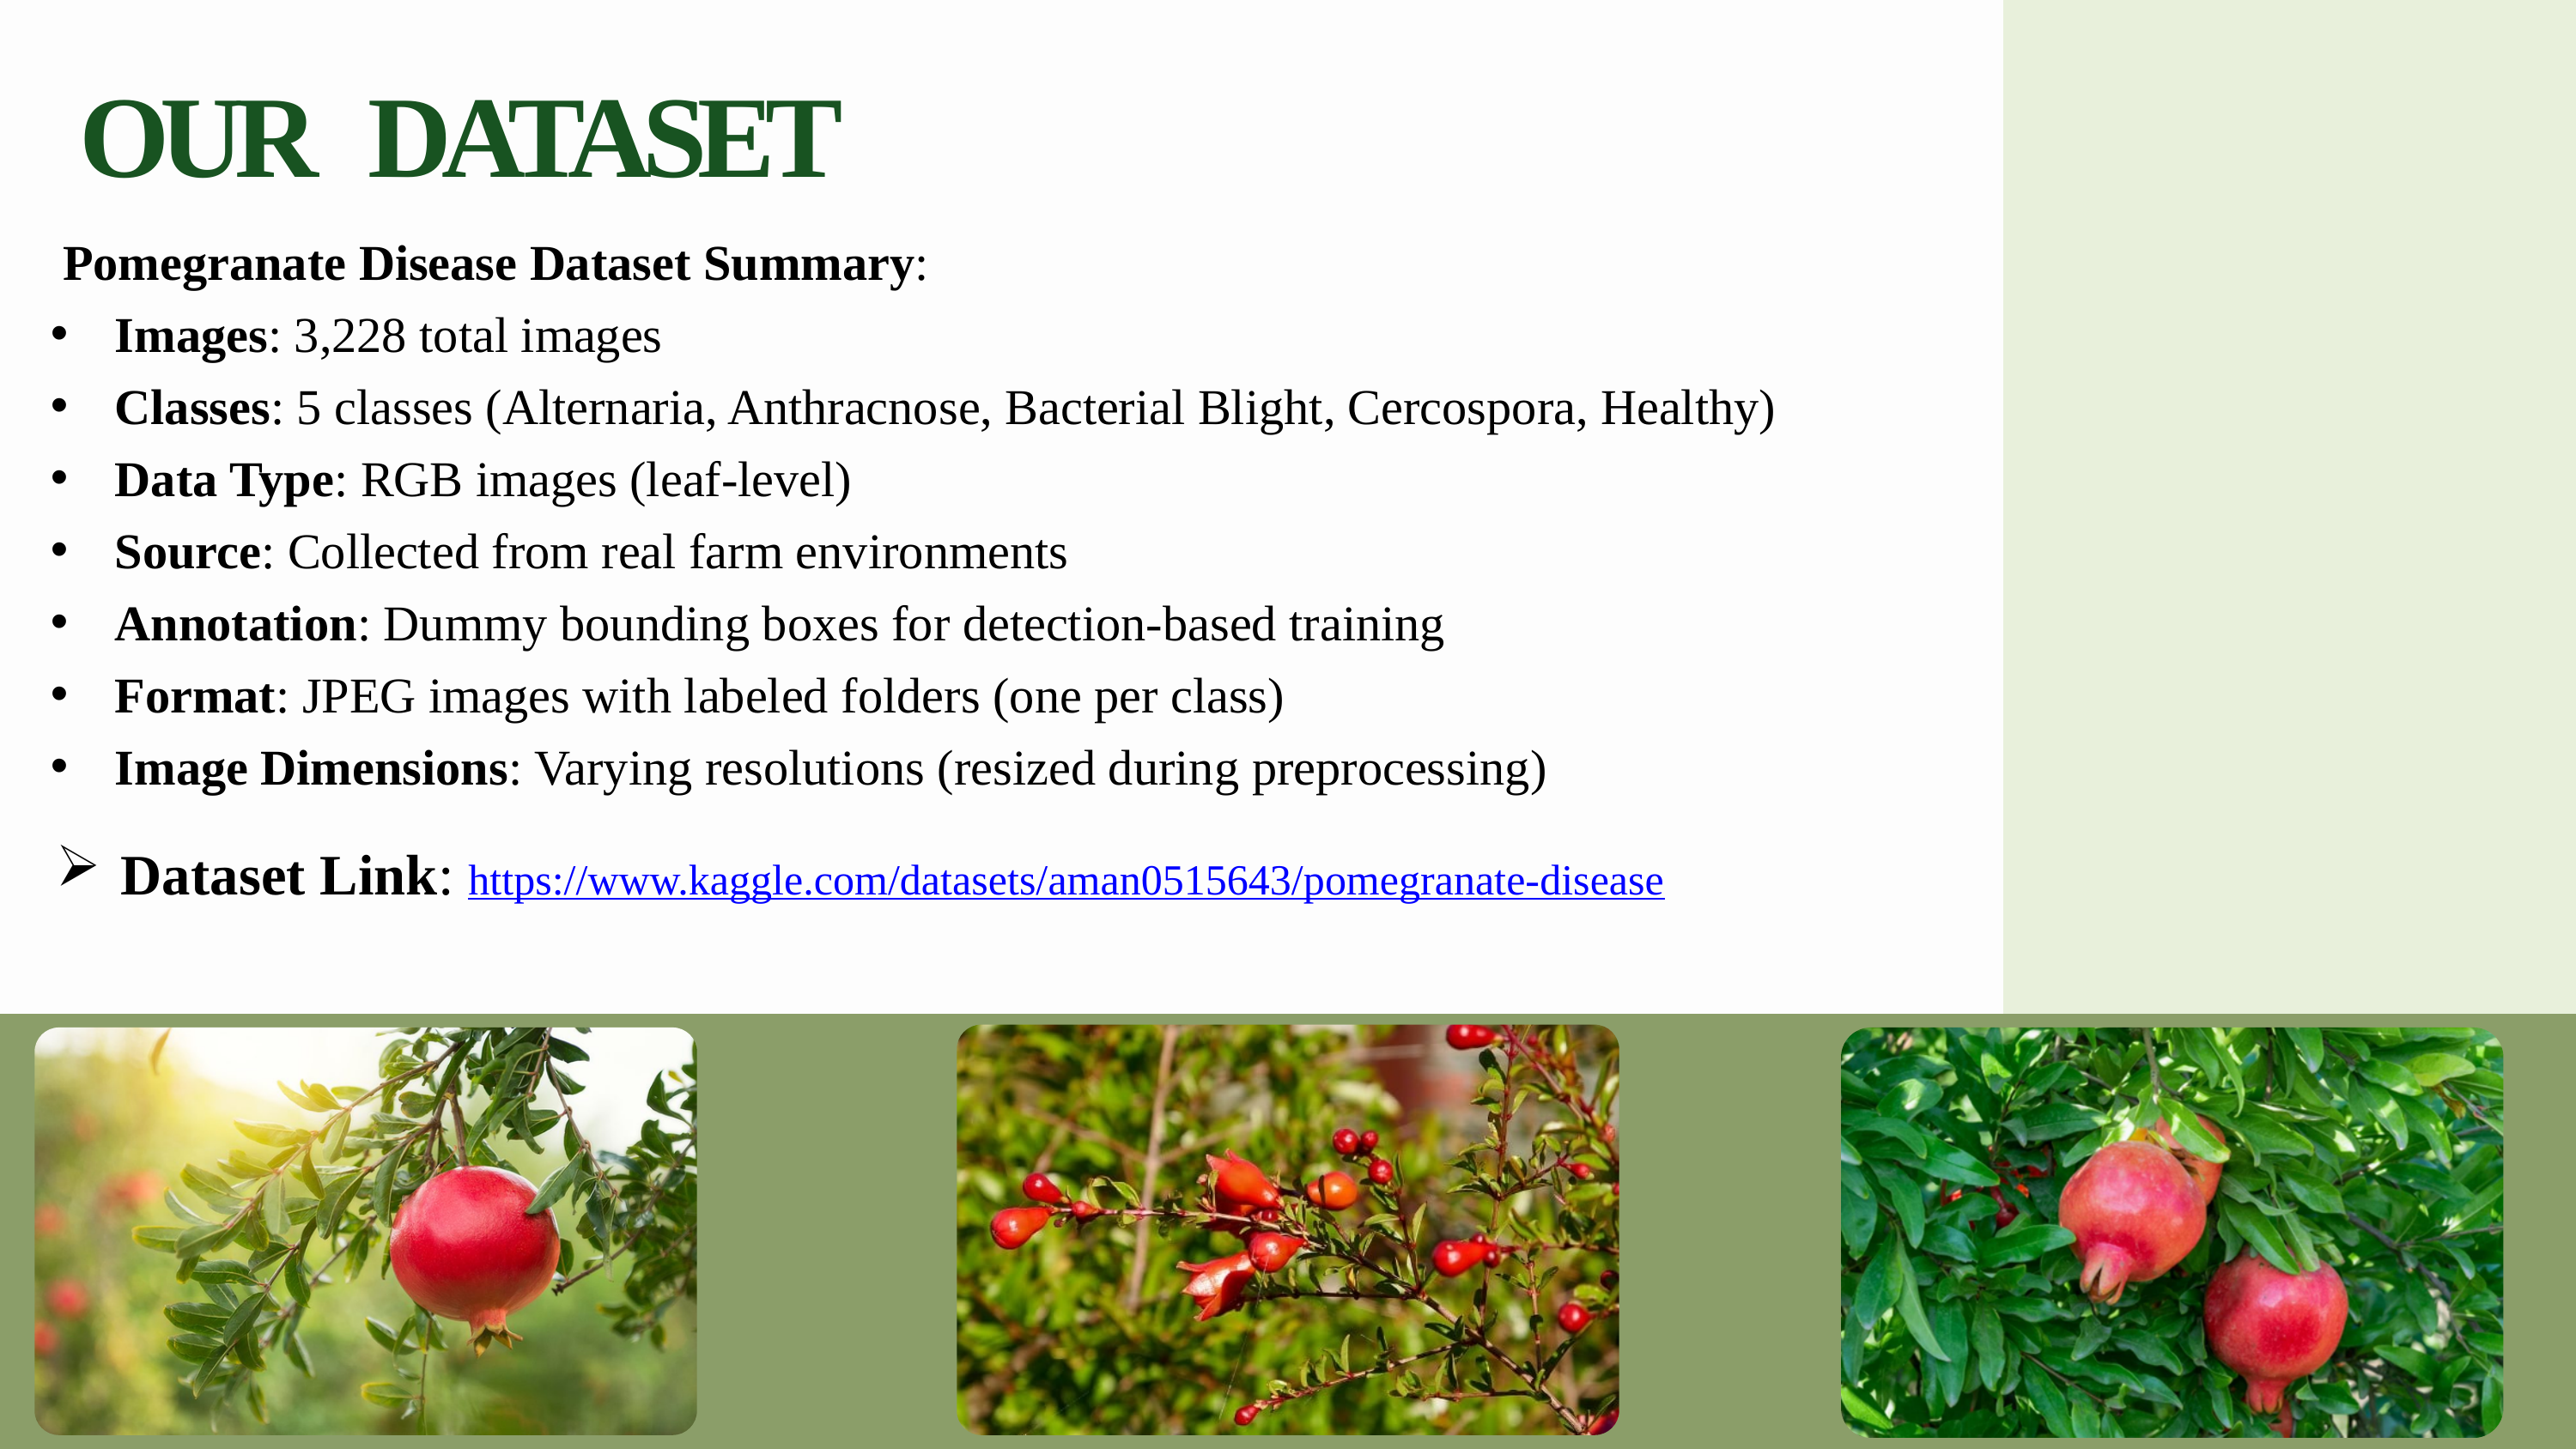

OUR  DATASET
 Pomegranate Disease Dataset Summary:
Images: 3,228 total images
Classes: 5 classes (Alternaria, Anthracnose, Bacterial Blight, Cercospora, Healthy)
Data Type: RGB images (leaf-level)
Source: Collected from real farm environments
Annotation: Dummy bounding boxes for detection-based training
Format: JPEG images with labeled folders (one per class)
Image Dimensions: Varying resolutions (resized during preprocessing)
Dataset Link: https://www.kaggle.com/datasets/aman0515643/pomegranate-disease